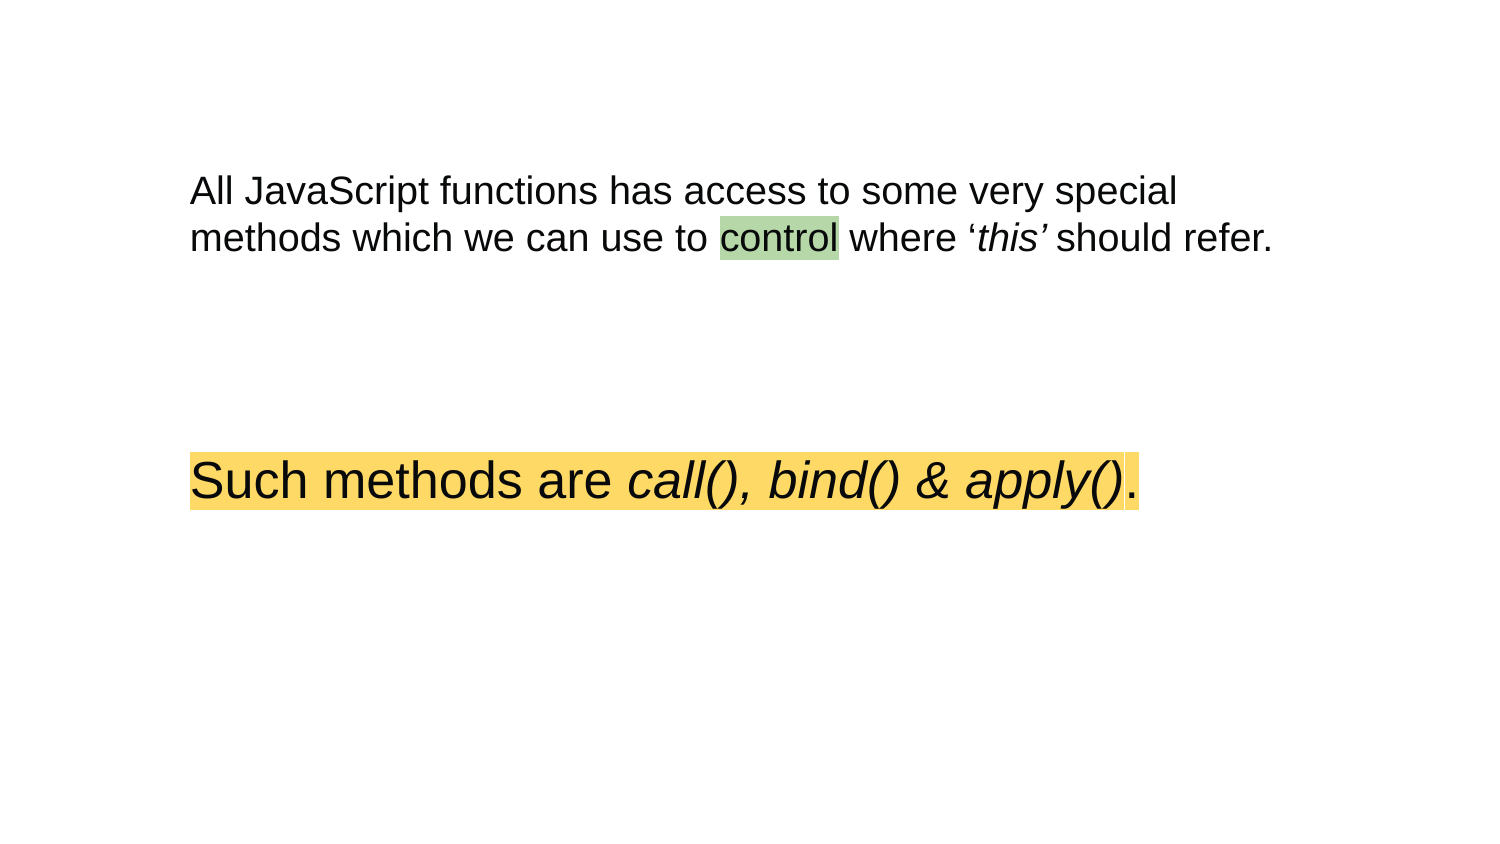

All JavaScript functions has access to some very special methods which we can use to control where ‘this’ should refer.

Such methods are call(), bind() & apply().